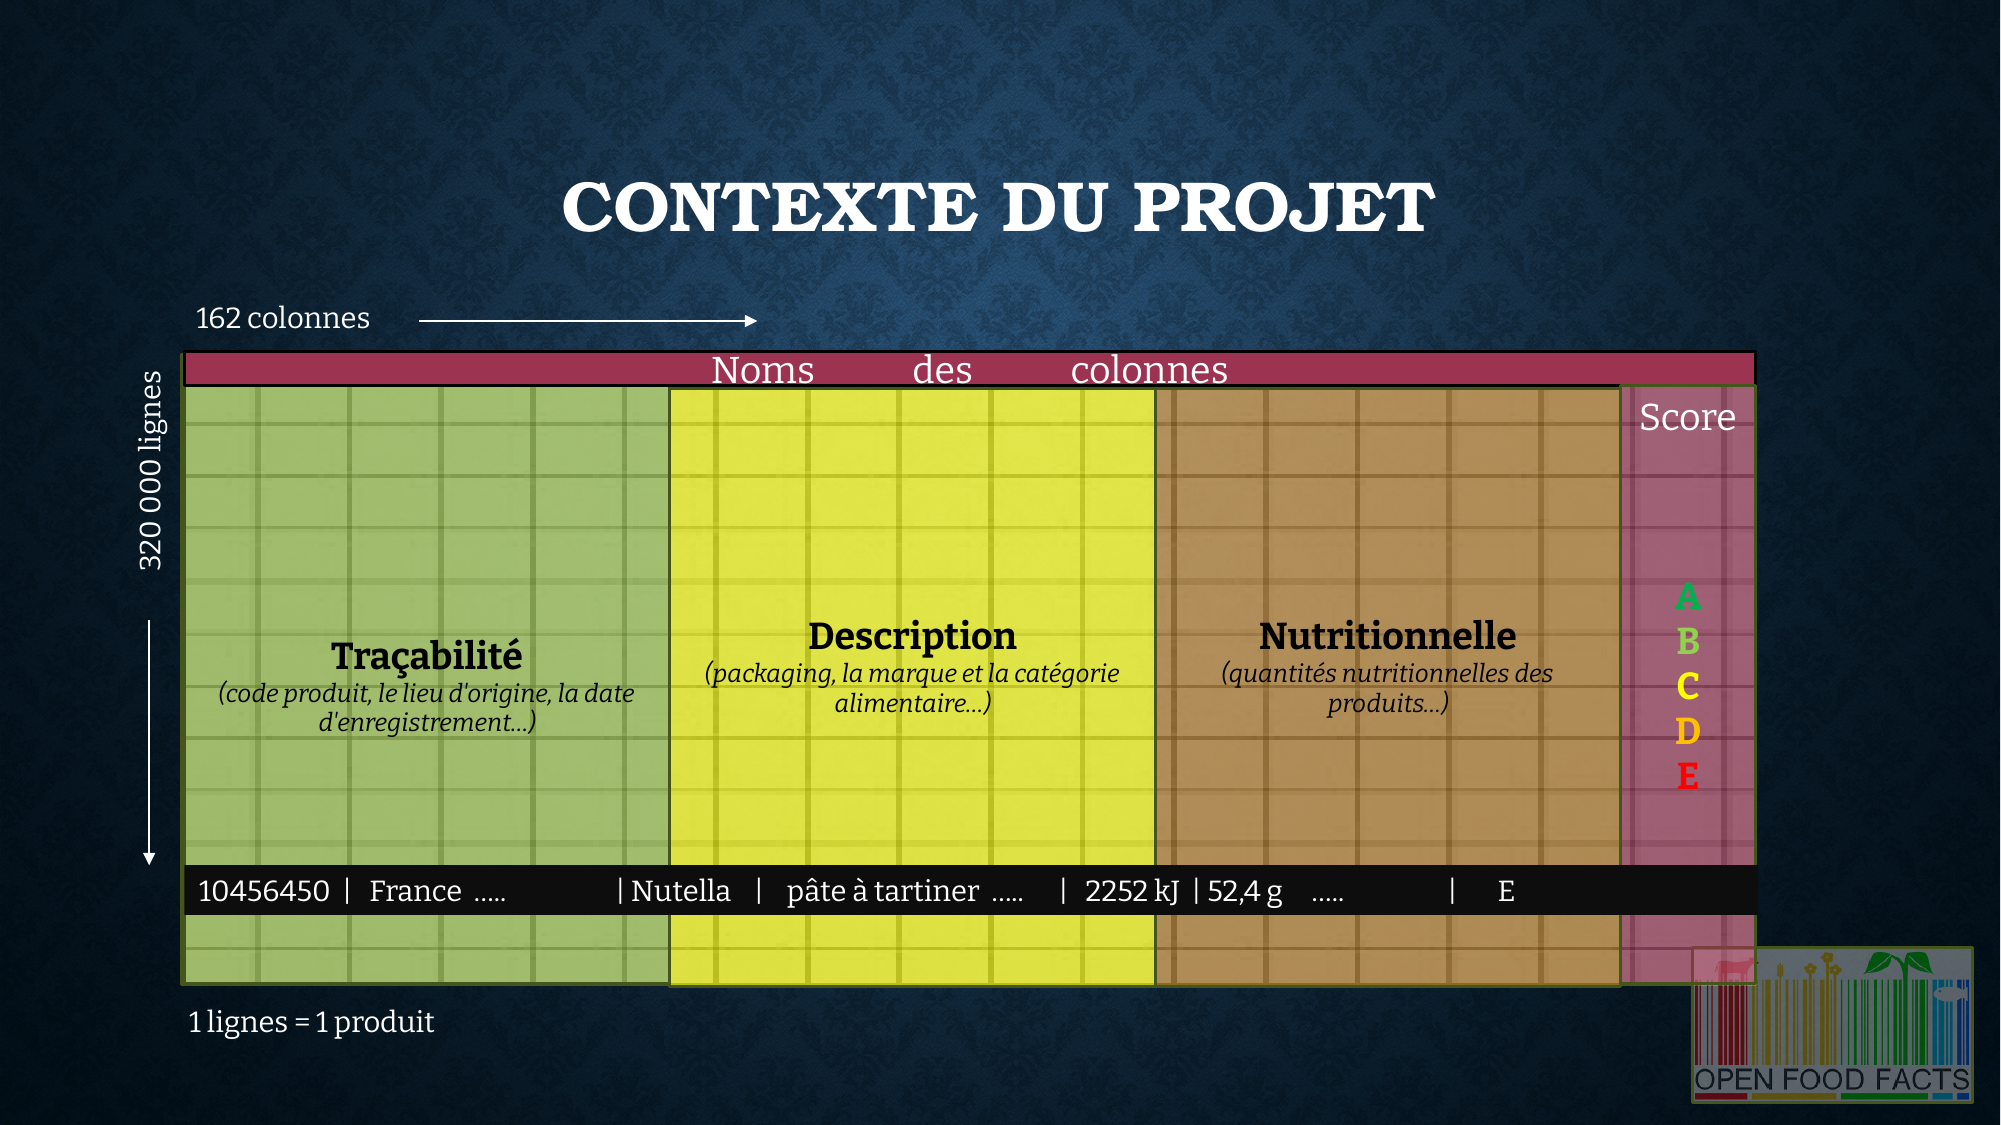

# CONTEXTE DU PROJET
162 colonnes
Noms             des             colonnes

Traçabilité
(code produit, le lieu d'origine, la date d'enregistrement…)
A
B
C
D
E
Score
Description
(packaging, la marque et la catégorie alimentaire…)

Nutritionnelle
(quantités nutritionnelles des produits…)

320 000 lignes
10456450  |   France  …..                   | Nutella    |    pâte à tartiner  …..      |   2252 kJ  | 52,4 g     …..                  |       E

1 lignes = 1 produit